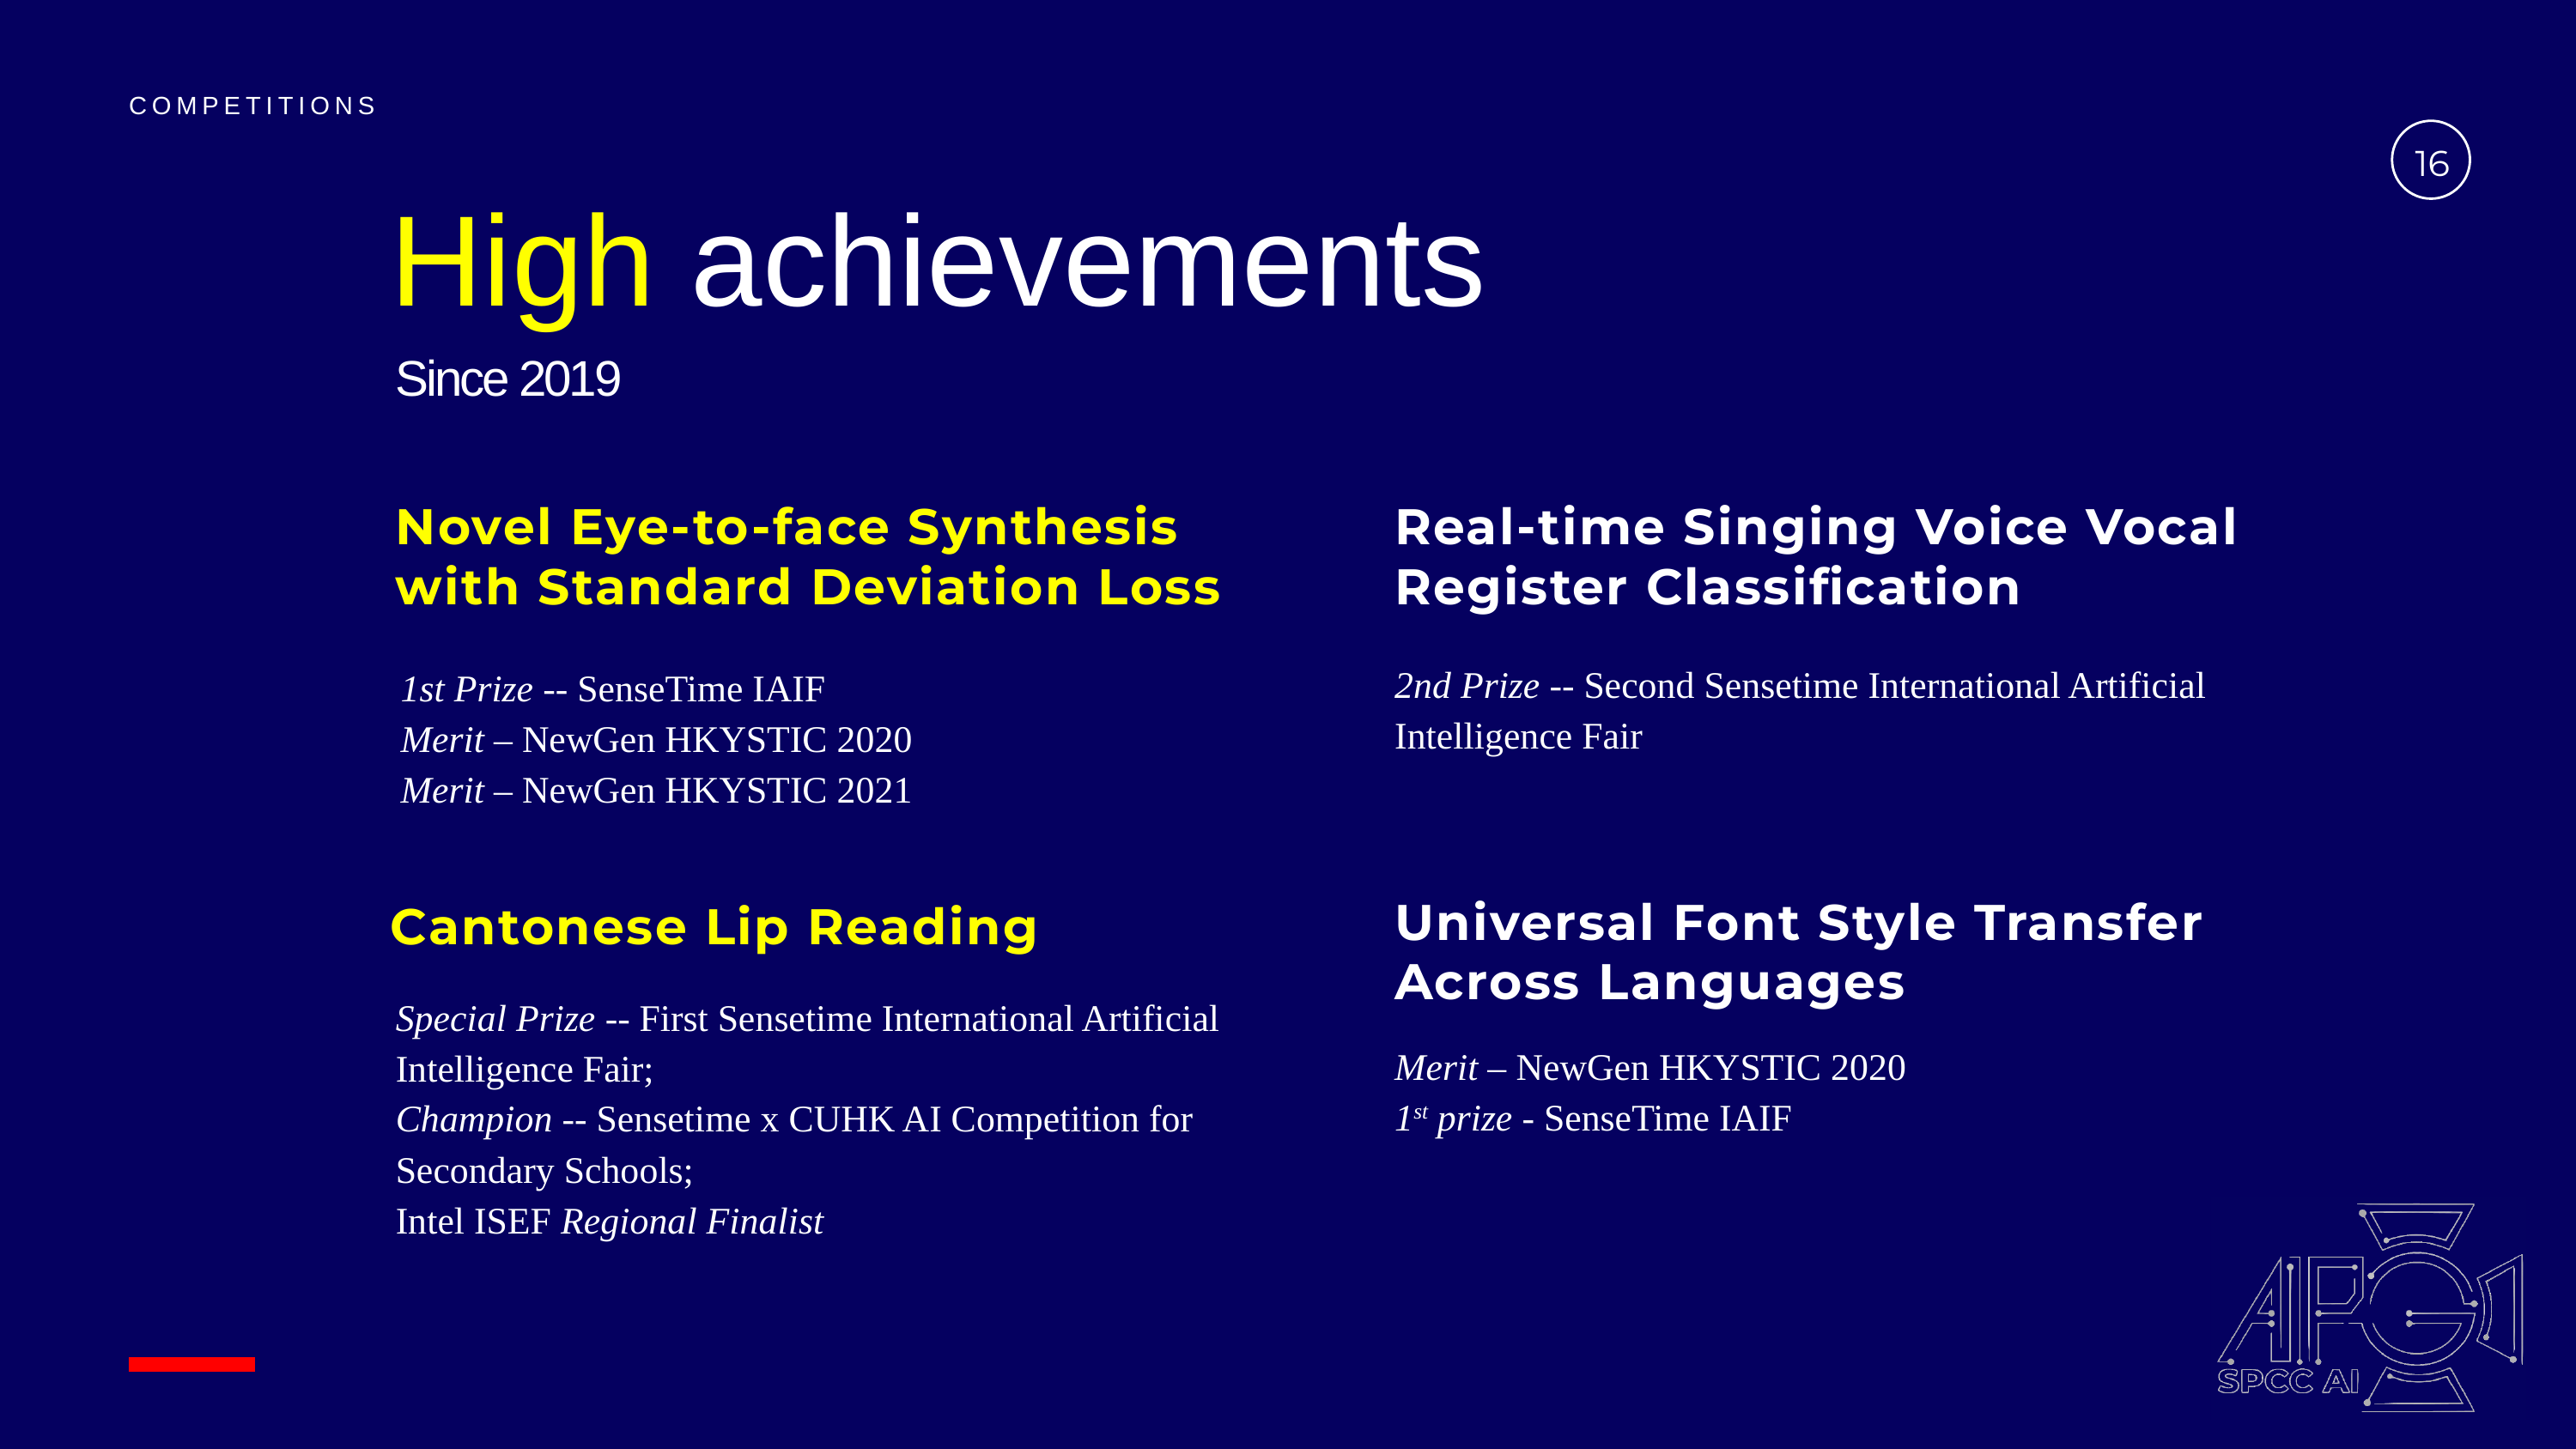

COMPETITIONS
16
High achievements
Since 2019
Novel Eye-to-face Synthesis with Standard Deviation Loss
1st Prize -- SenseTime IAIF
Merit – NewGen HKYSTIC 2020
Merit – NewGen HKYSTIC 2021
Real-time Singing Voice Vocal Register Classification
2nd Prize -- Second Sensetime International Artificial Intelligence Fair
Universal Font Style Transfer Across Languages
Merit – NewGen HKYSTIC 2020
1st prize - SenseTime IAIF

Cantonese Lip Reading
Special Prize -- First Sensetime International Artificial Intelligence Fair;
Champion -- Sensetime x CUHK AI Competition for Secondary Schools;
Intel ISEF Regional Finalist